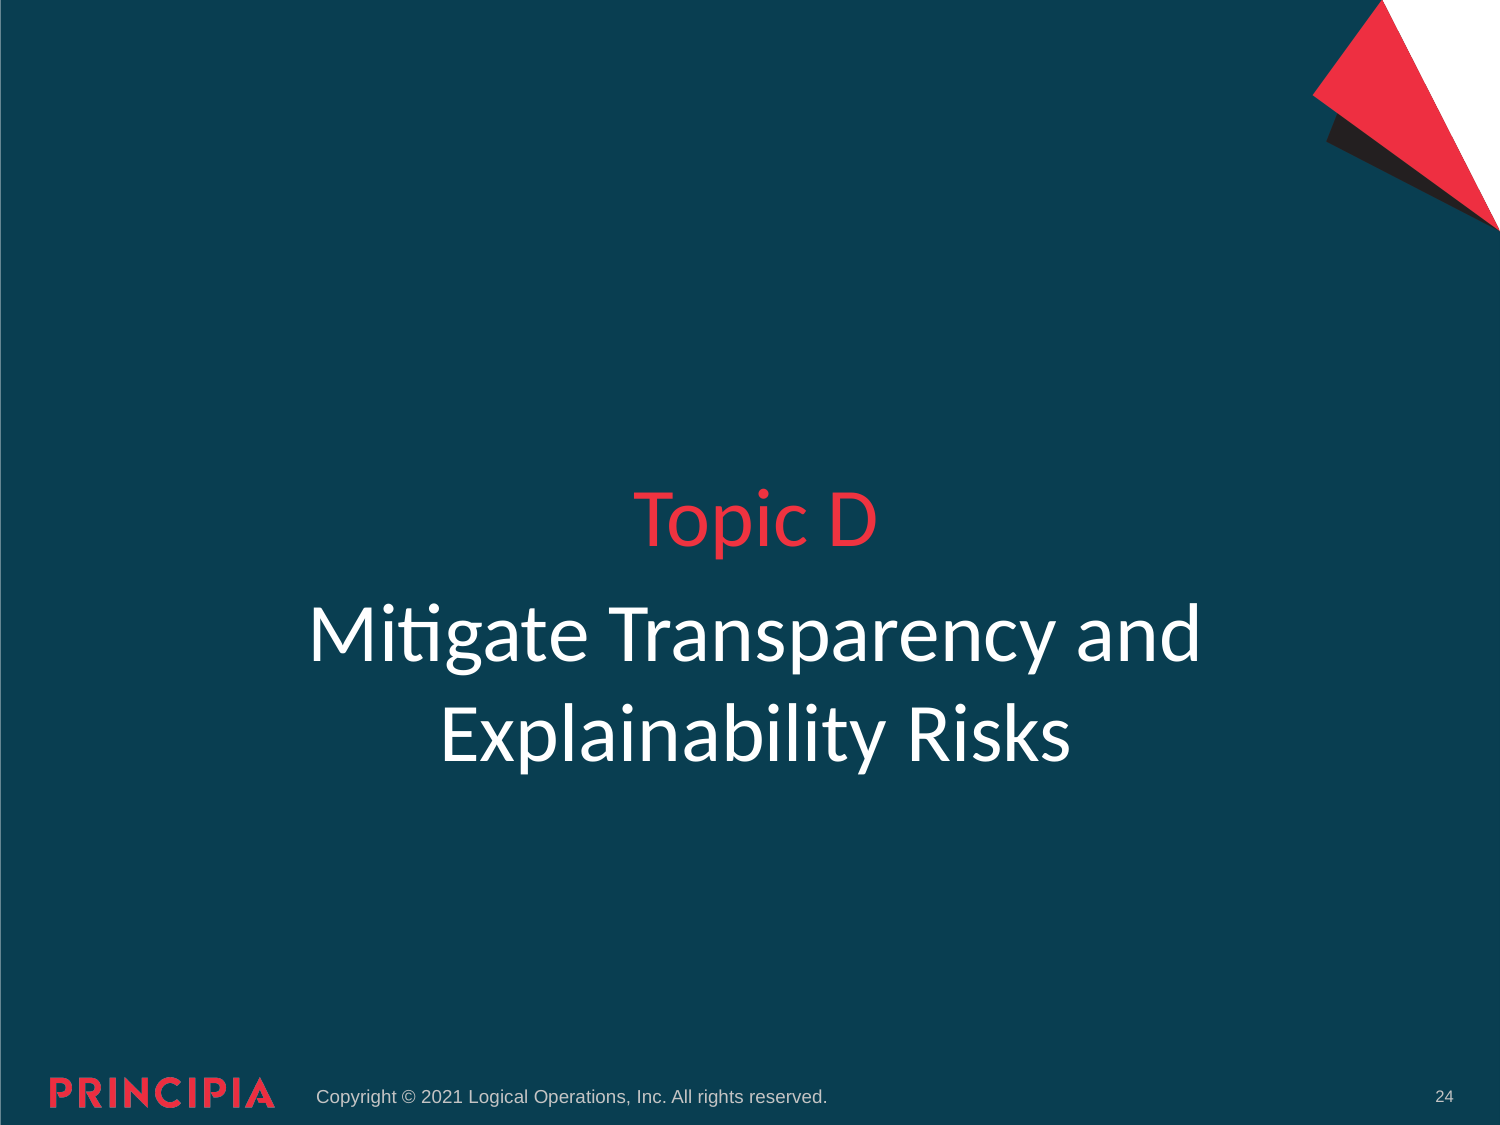

Topic D
# Mitigate Transparency and Explainability Risks
24